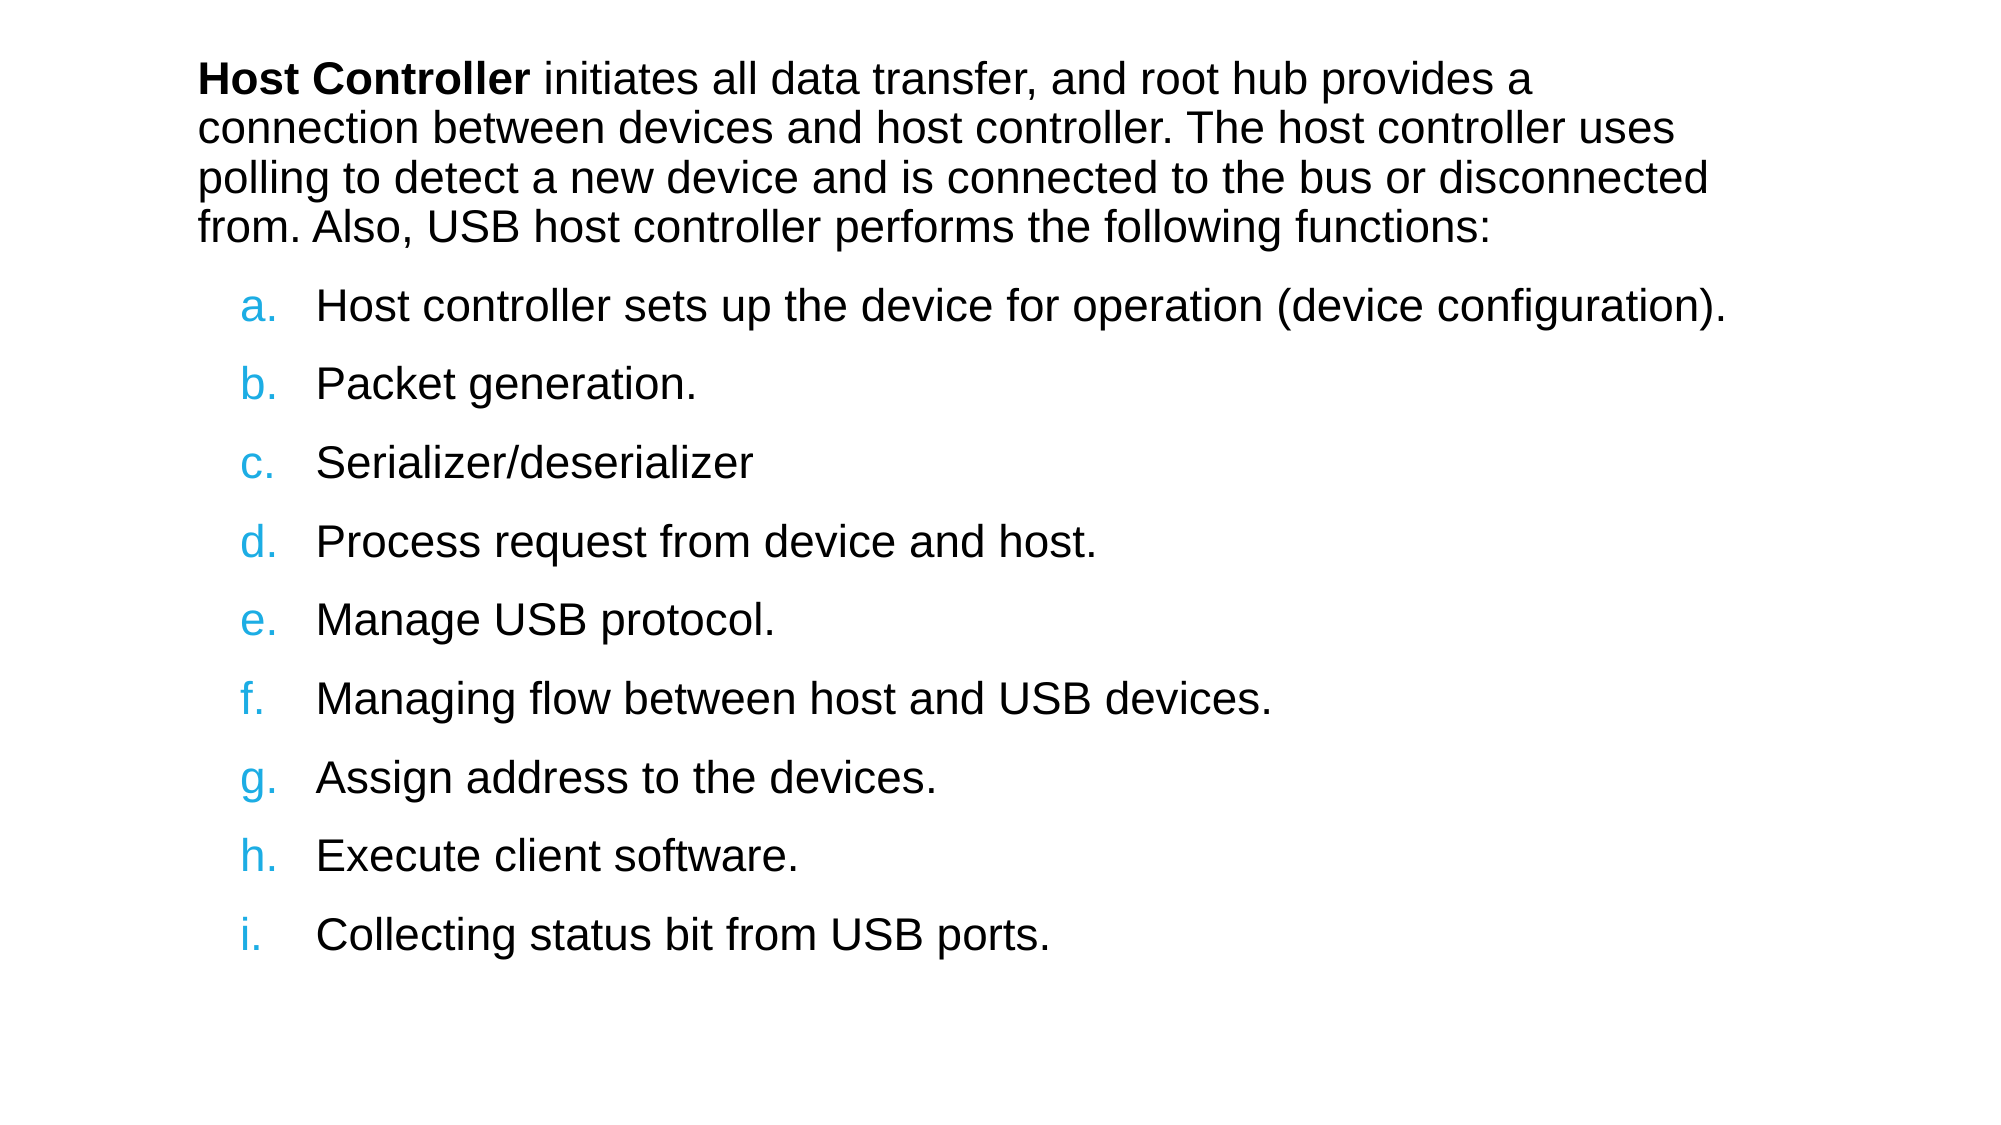

Host Controller initiates all data transfer, and root hub provides a connection between devices and host controller. The host controller uses polling to detect a new device and is connected to the bus or disconnected from. Also, USB host controller performs the following functions:
Host controller sets up the device for operation (device configuration).
Packet generation.
Serializer/deserializer
Process request from device and host.
Manage USB protocol.
Managing flow between host and USB devices.
Assign address to the devices.
Execute client software.
Collecting status bit from USB ports.